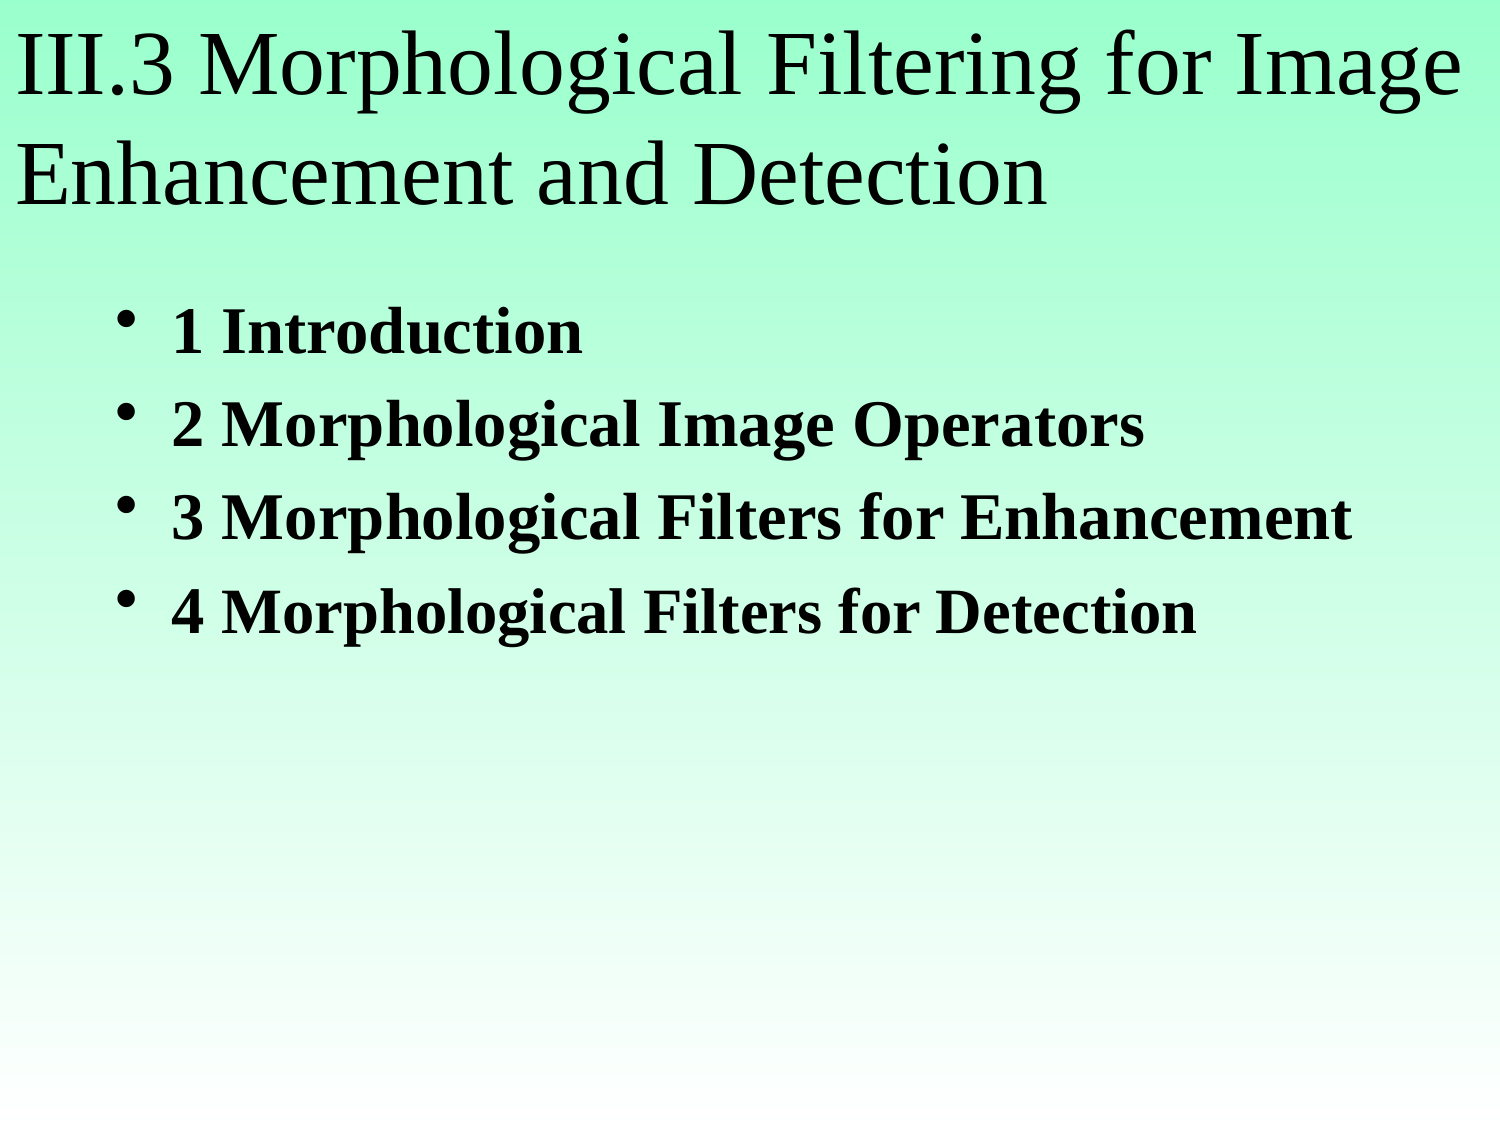

# III.3 Morphological Filtering for Image Enhancement and Detection
1 Introduction
2 Morphological Image Operators
3 Morphological Filters for Enhancement
4 Morphological Filters for Detection